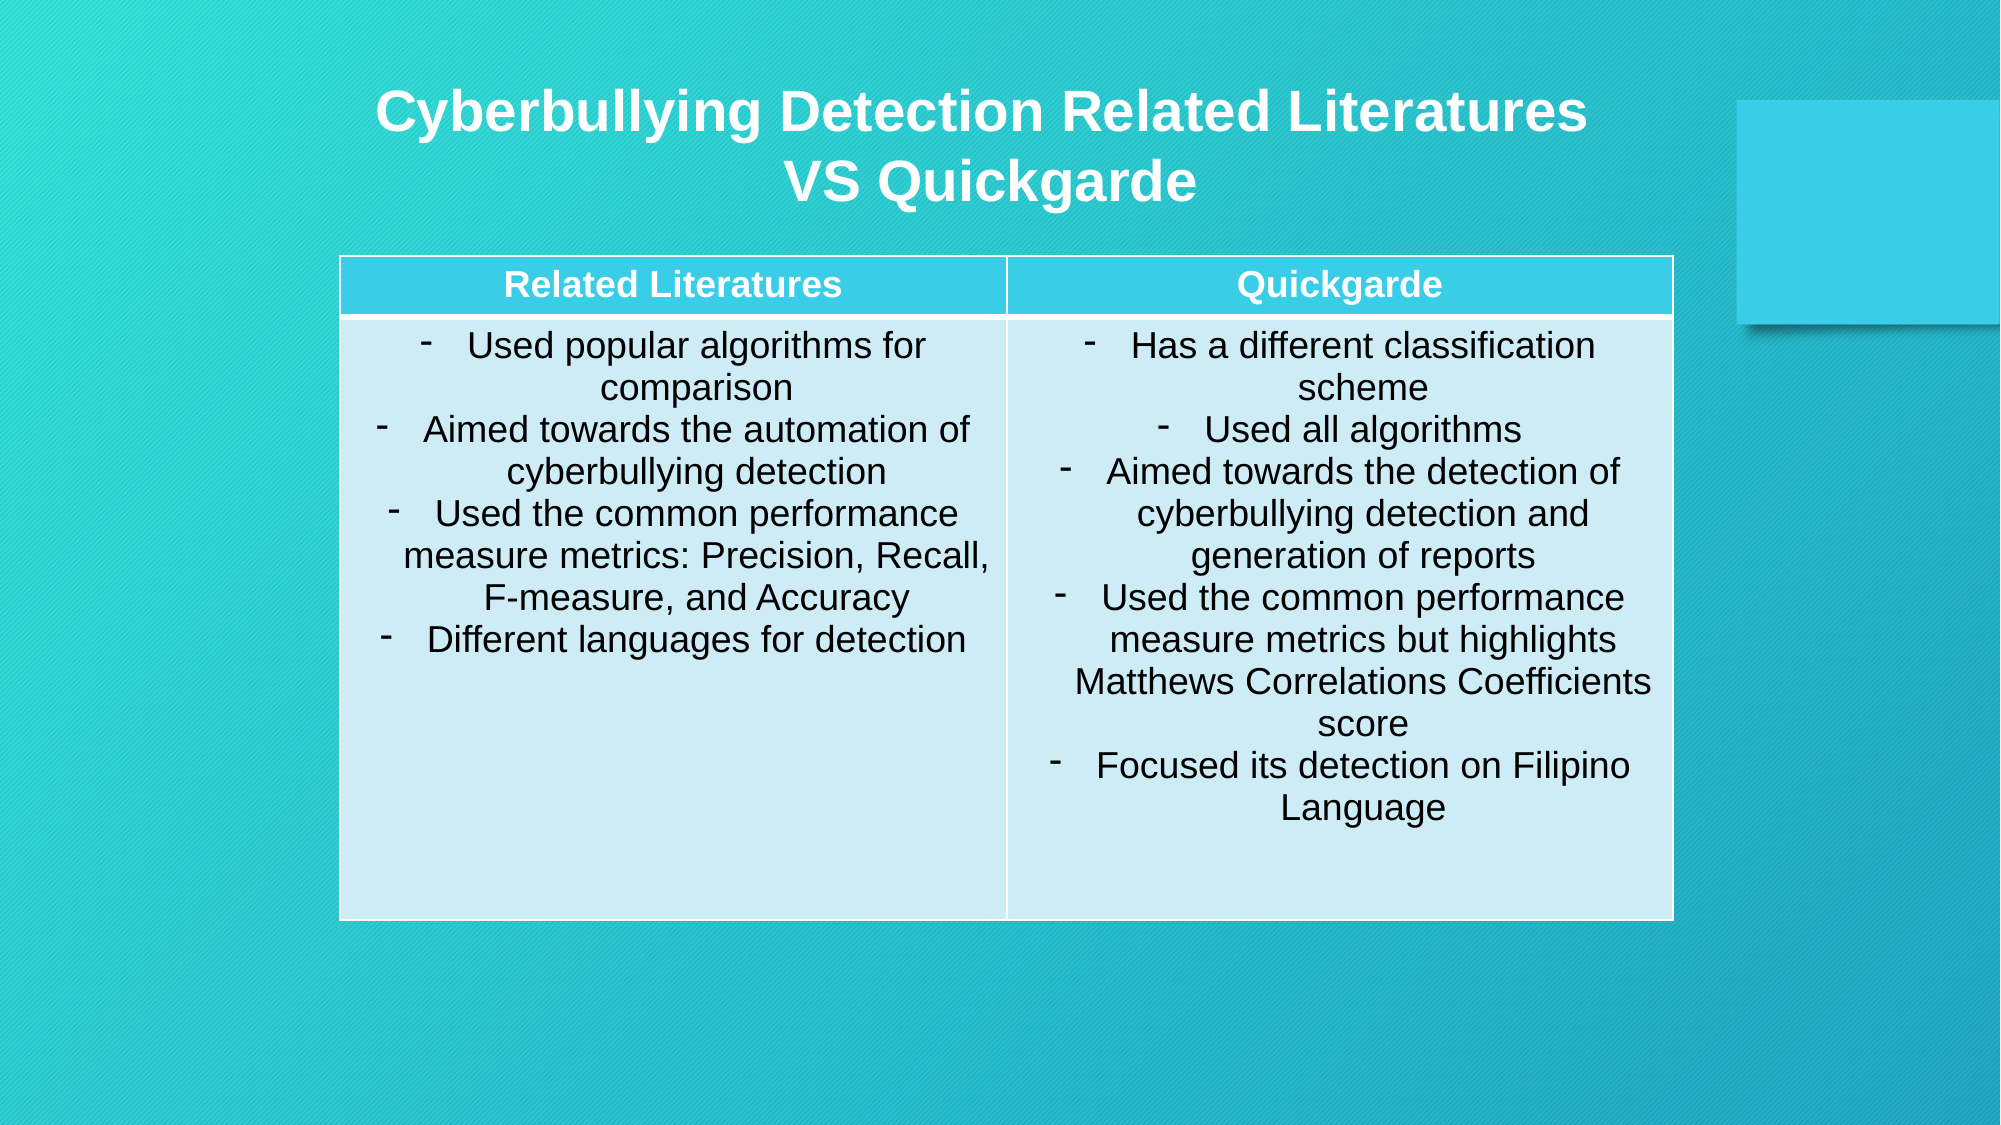

Cyberbullying Detection Related Literatures
VS Quickgarde
| Related Literatures | Quickgarde |
| --- | --- |
| Used popular algorithms for comparison Aimed towards the automation of cyberbullying detection Used the common performance measure metrics: Precision, Recall, F-measure, and Accuracy Different languages for detection | Has a different classification scheme Used all algorithms Aimed towards the detection of cyberbullying detection and generation of reports Used the common performance measure metrics but highlights Matthews Correlations Coefficients score Focused its detection on Filipino Language |